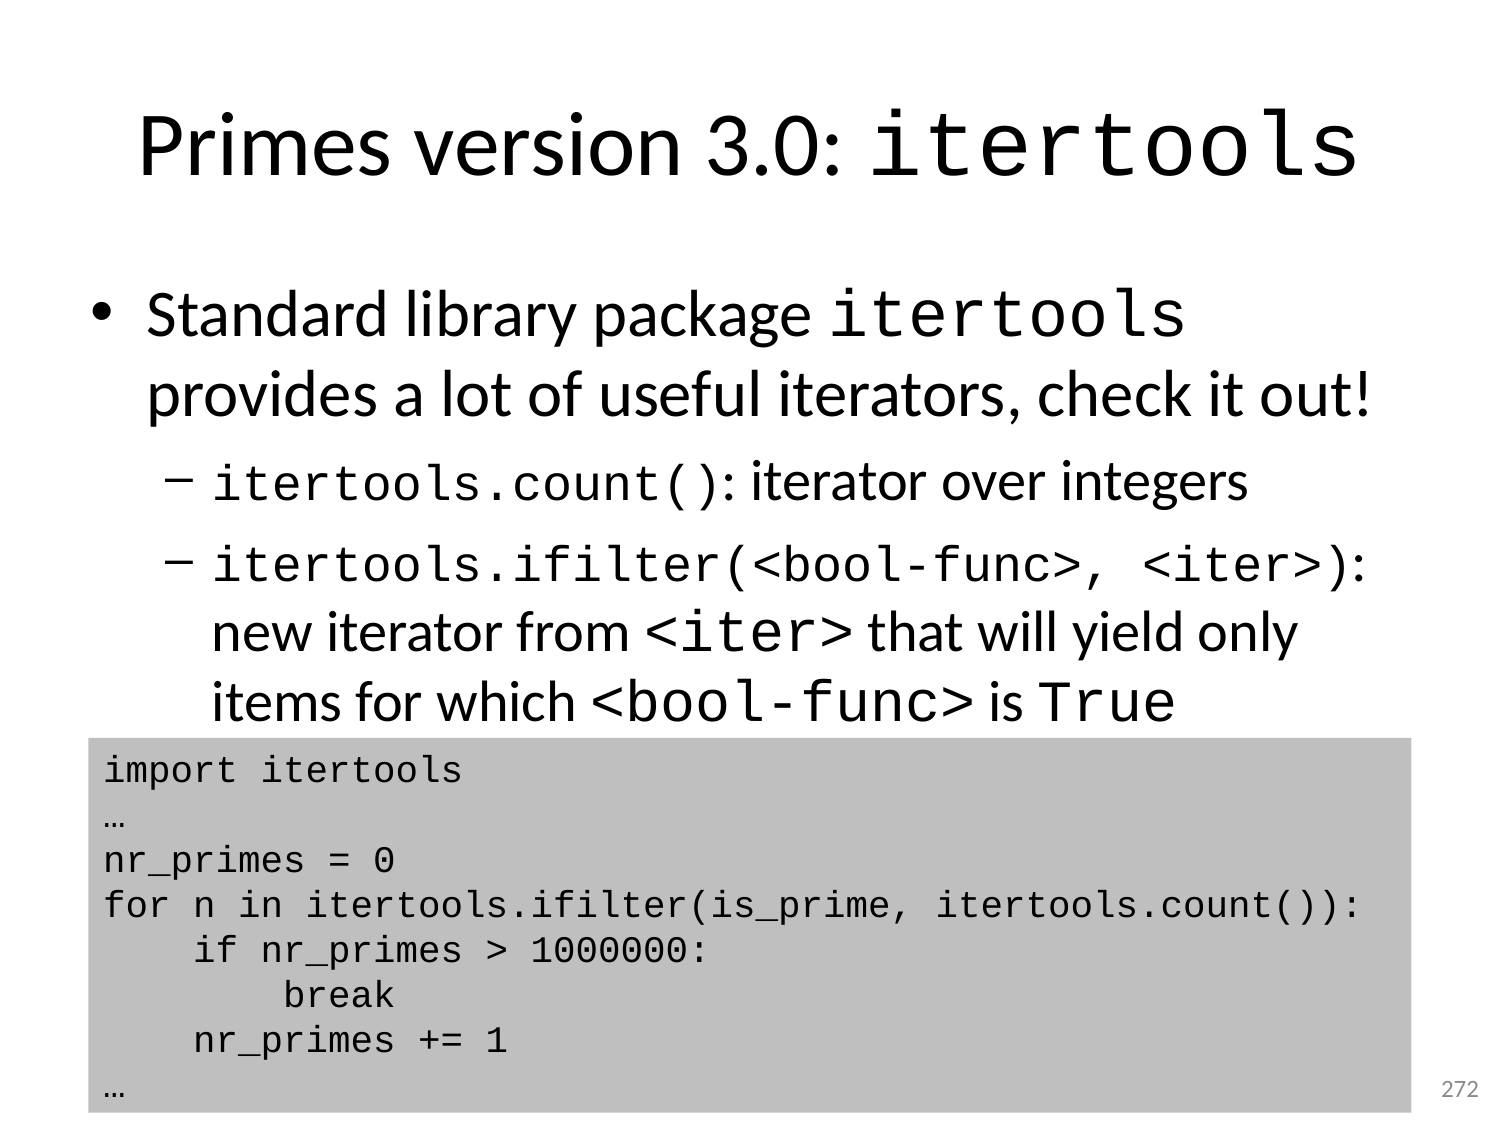

# Primes version 3.0: itertools
Standard library package itertools provides a lot of useful iterators, check it out!
itertools.count(): iterator over integers
itertools.ifilter(<bool-func>, <iter>): new iterator from <iter> that will yield only items for which <bool-func> is True
import itertools
…
nr_primes = 0
for n in itertools.ifilter(is_prime, itertools.count()):
    if nr_primes > 1000000:
        break
    nr_primes += 1
…
272